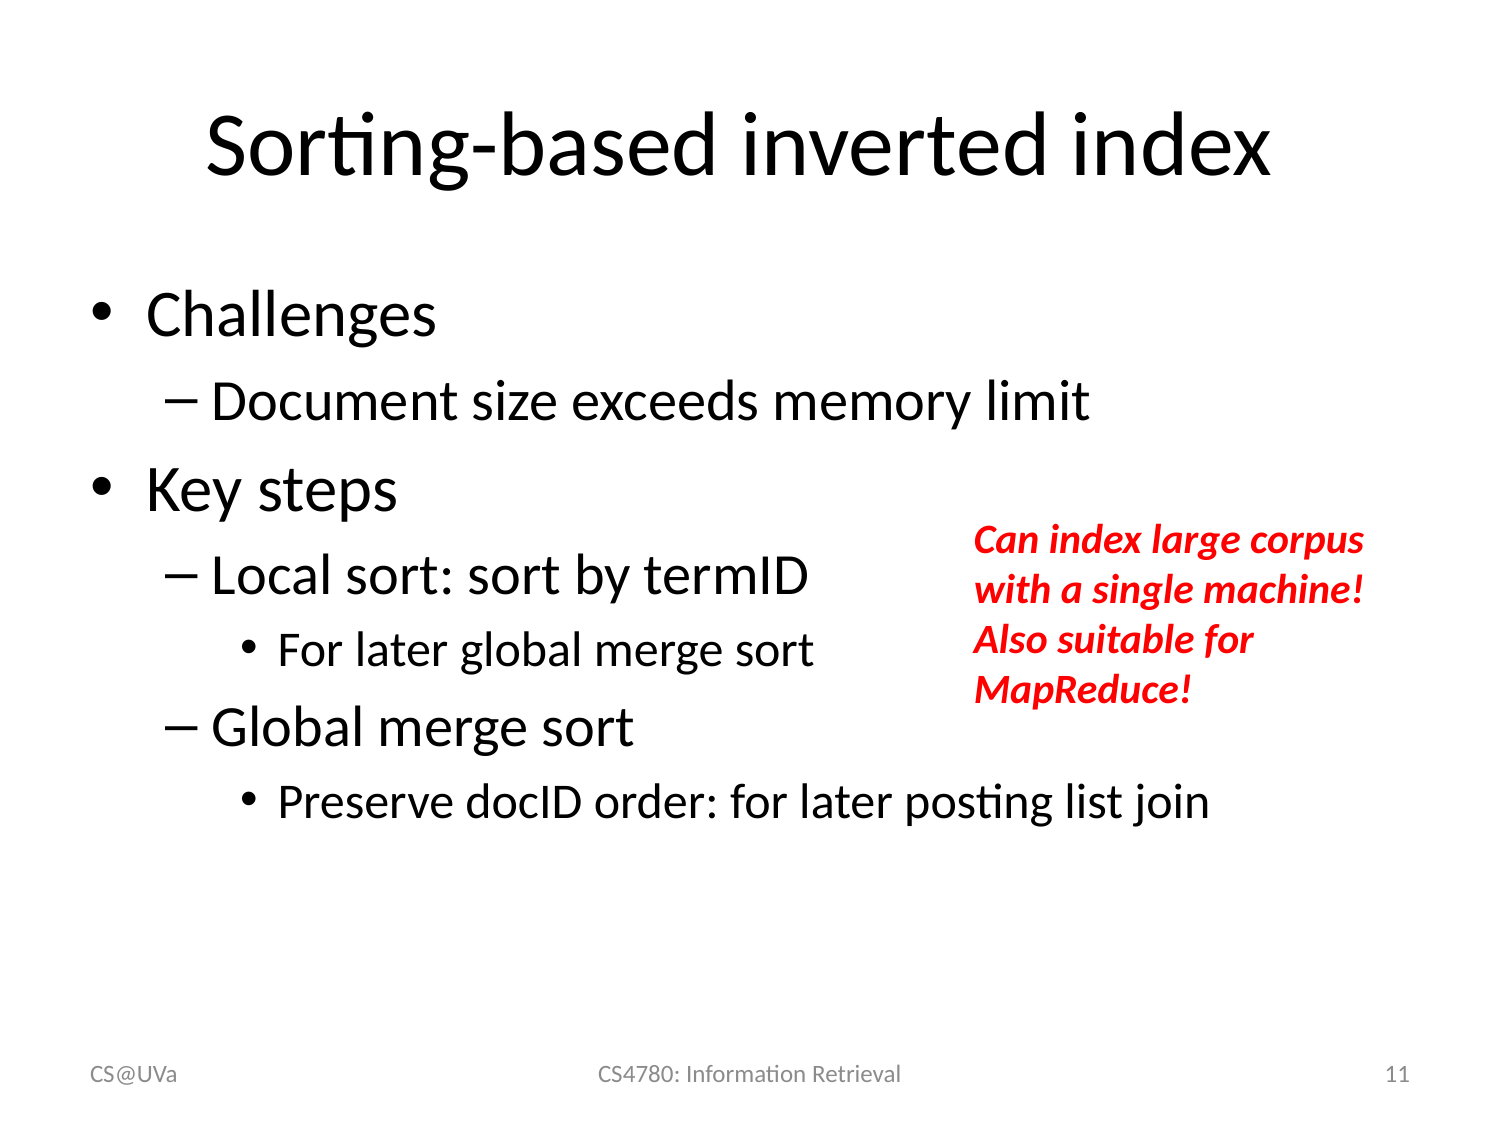

# Sorting-based inverted index
Challenges
Document size exceeds memory limit
Key steps
Local sort: sort by termID
For later global merge sort
Global merge sort
Preserve docID order: for later posting list join
Can index large corpus with a single machine!
Also suitable for MapReduce!
CS@UVa
CS4780: Information Retrieval
11